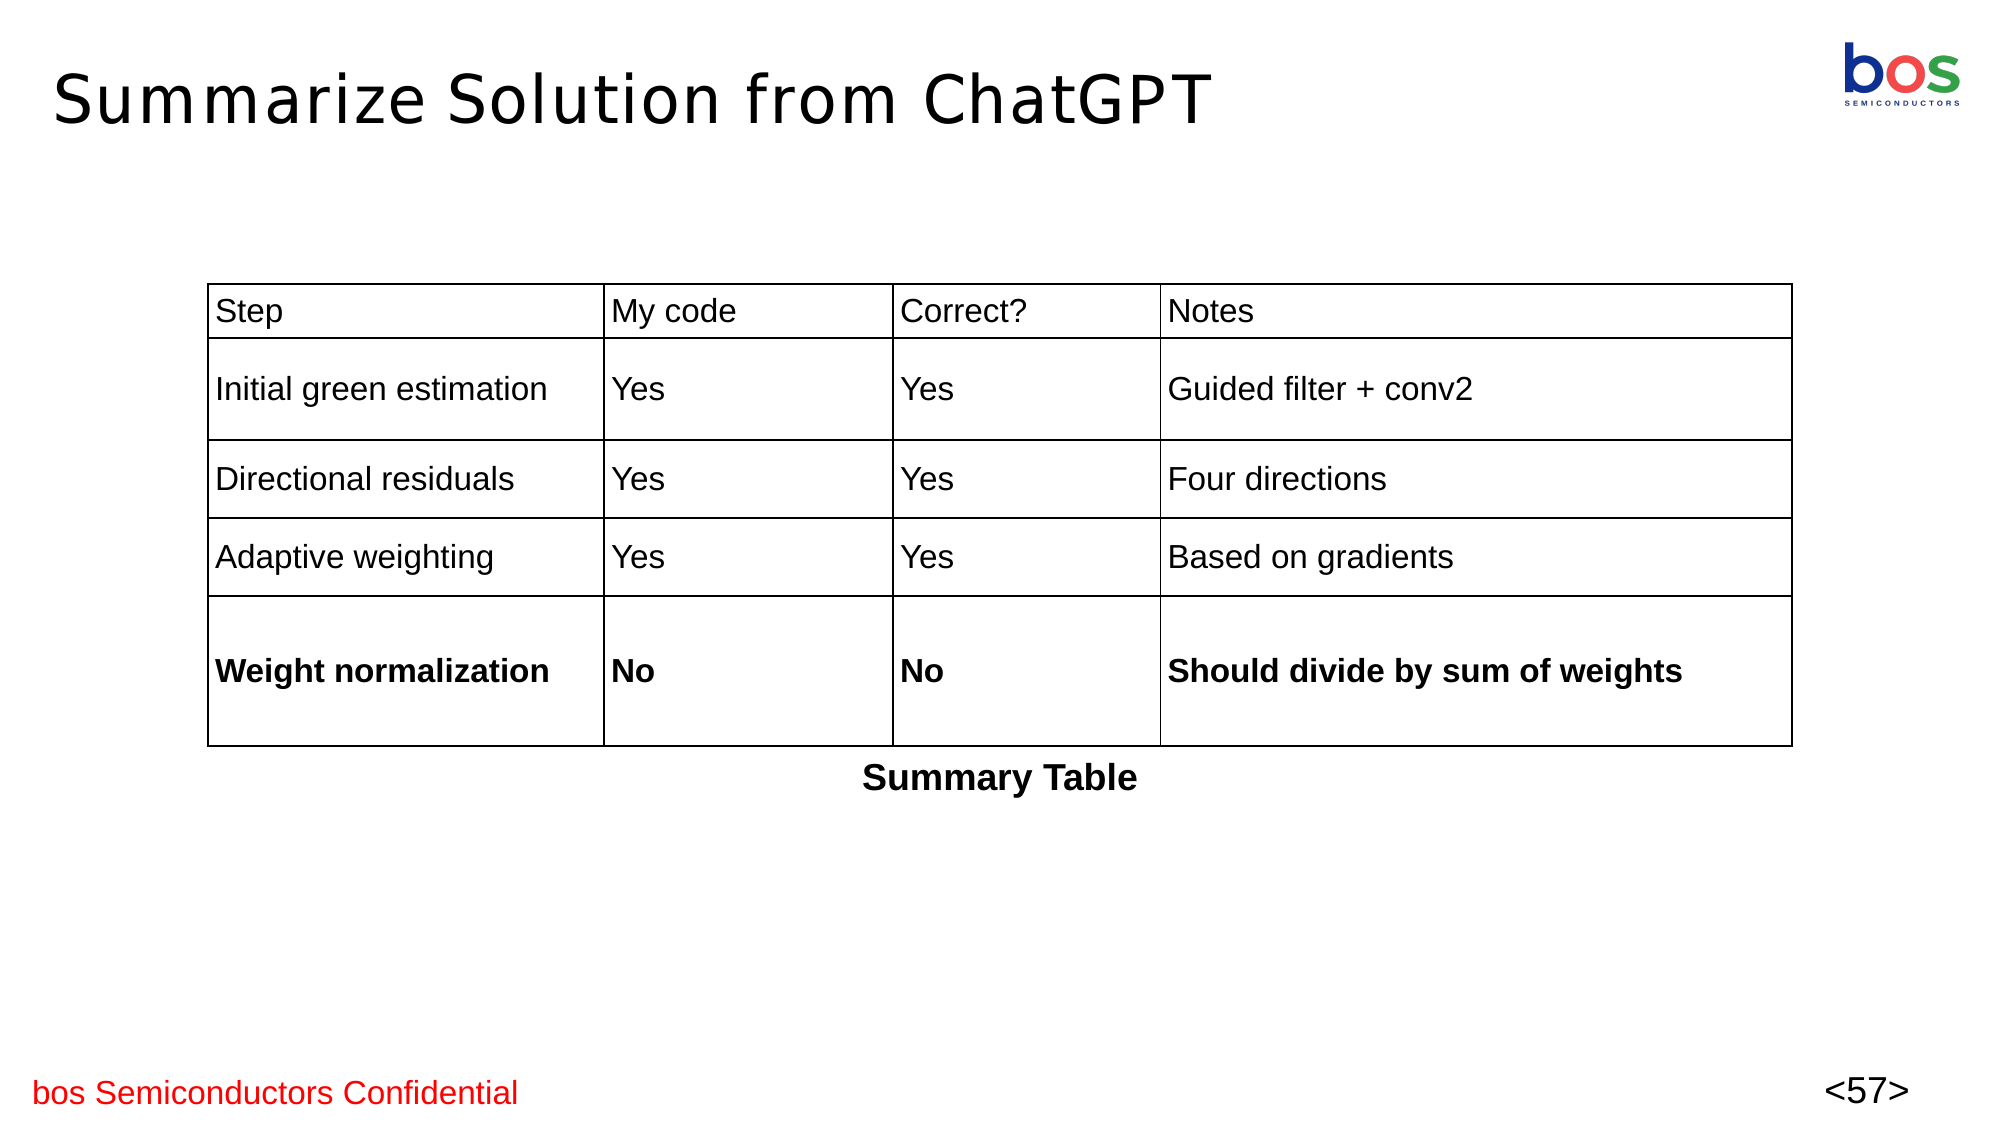

Summarize Solution from ChatGPT
| Step | My code | Correct? | Notes |
| --- | --- | --- | --- |
| Initial green estimation | Yes | Yes | Guided filter + conv2 |
| Directional residuals | Yes | Yes | Four directions |
| Adaptive weighting | Yes | Yes | Based on gradients |
| Weight normalization | No | No | Should divide by sum of weights |
Summary Table